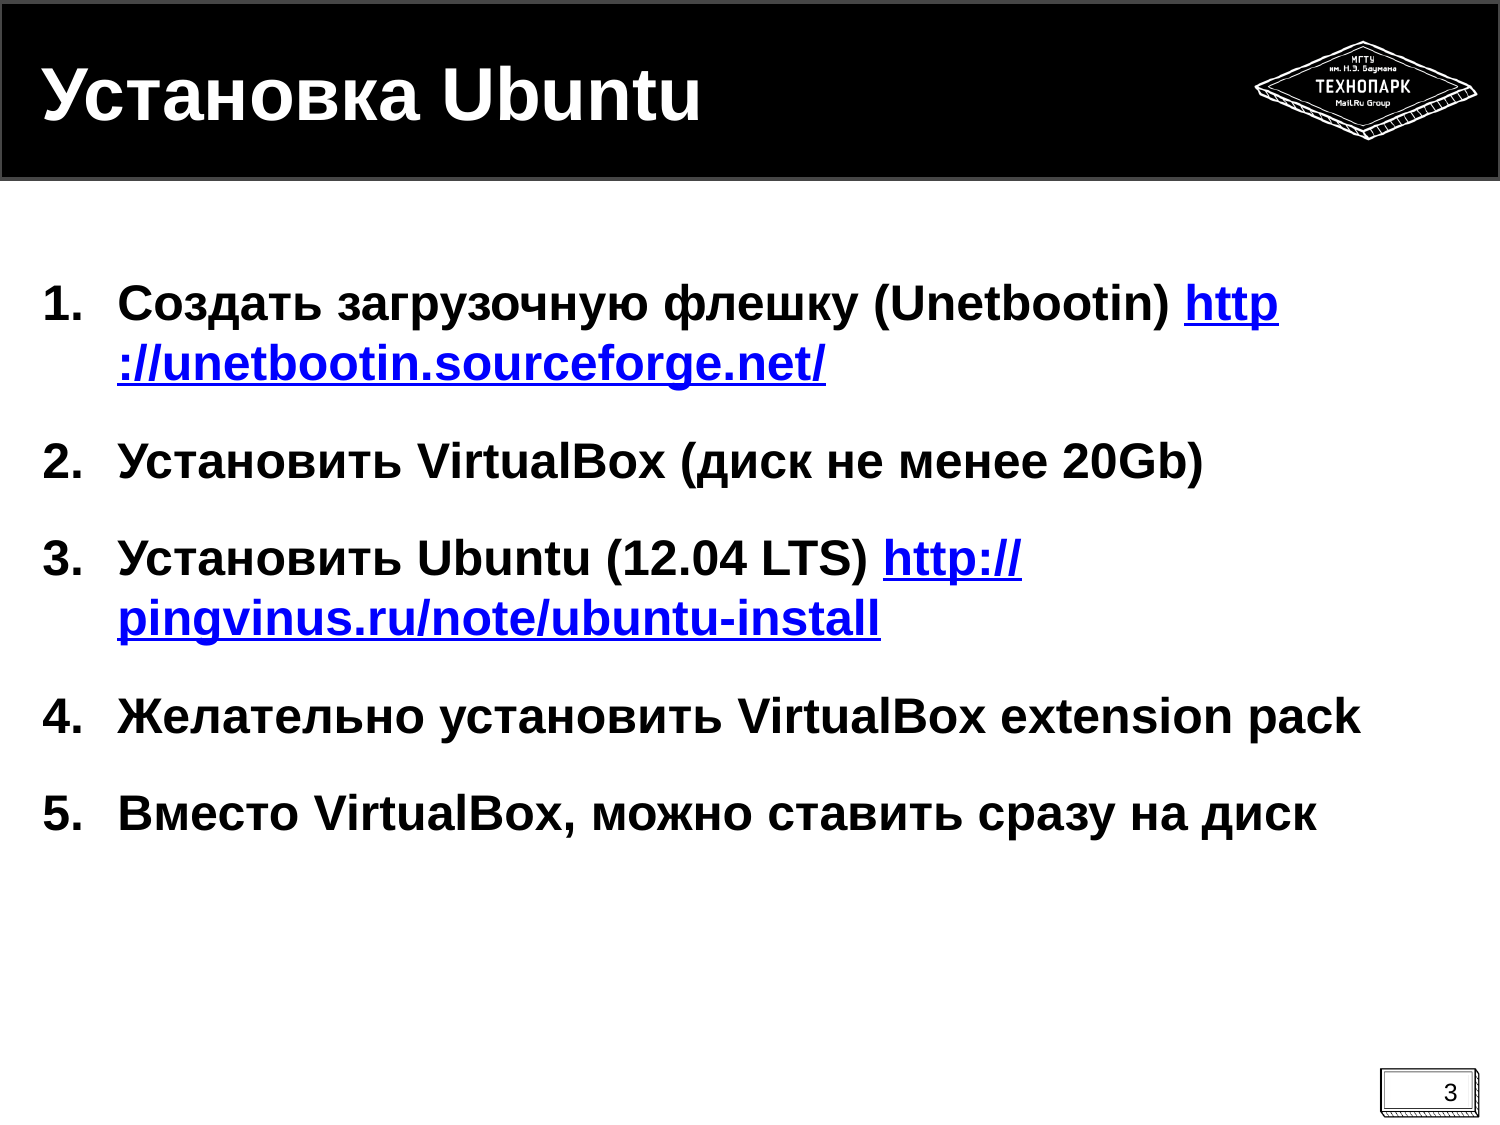

# Установка Ubuntu
Создать загрузочную флешку (Unetbootin) http://unetbootin.sourceforge.net/
Установить VirtualBox (диск не менее 20Gb)
Установить Ubuntu (12.04 LTS) http://pingvinus.ru/note/ubuntu-install
Желательно установить VirtualBox extension pack
Вместо VirtualBox, можно ставить сразу на диск

3